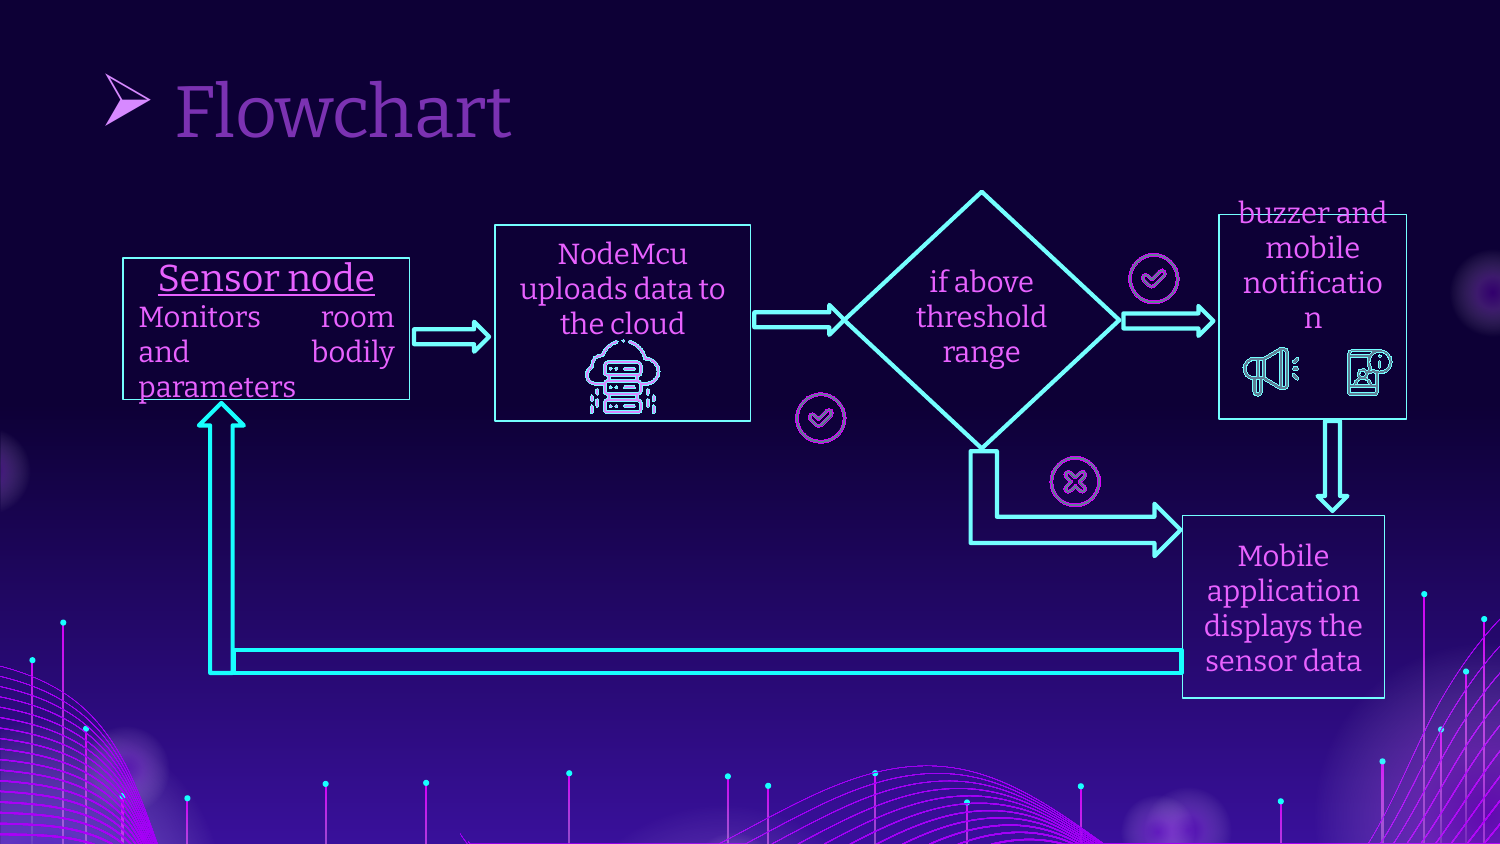

# Flowchart

buzzer and mobile notification

NodeMcu uploads data to the cloud

if above threshold range
Sensor node
Monitors room and bodily parameters

Mobile application displays the sensor data